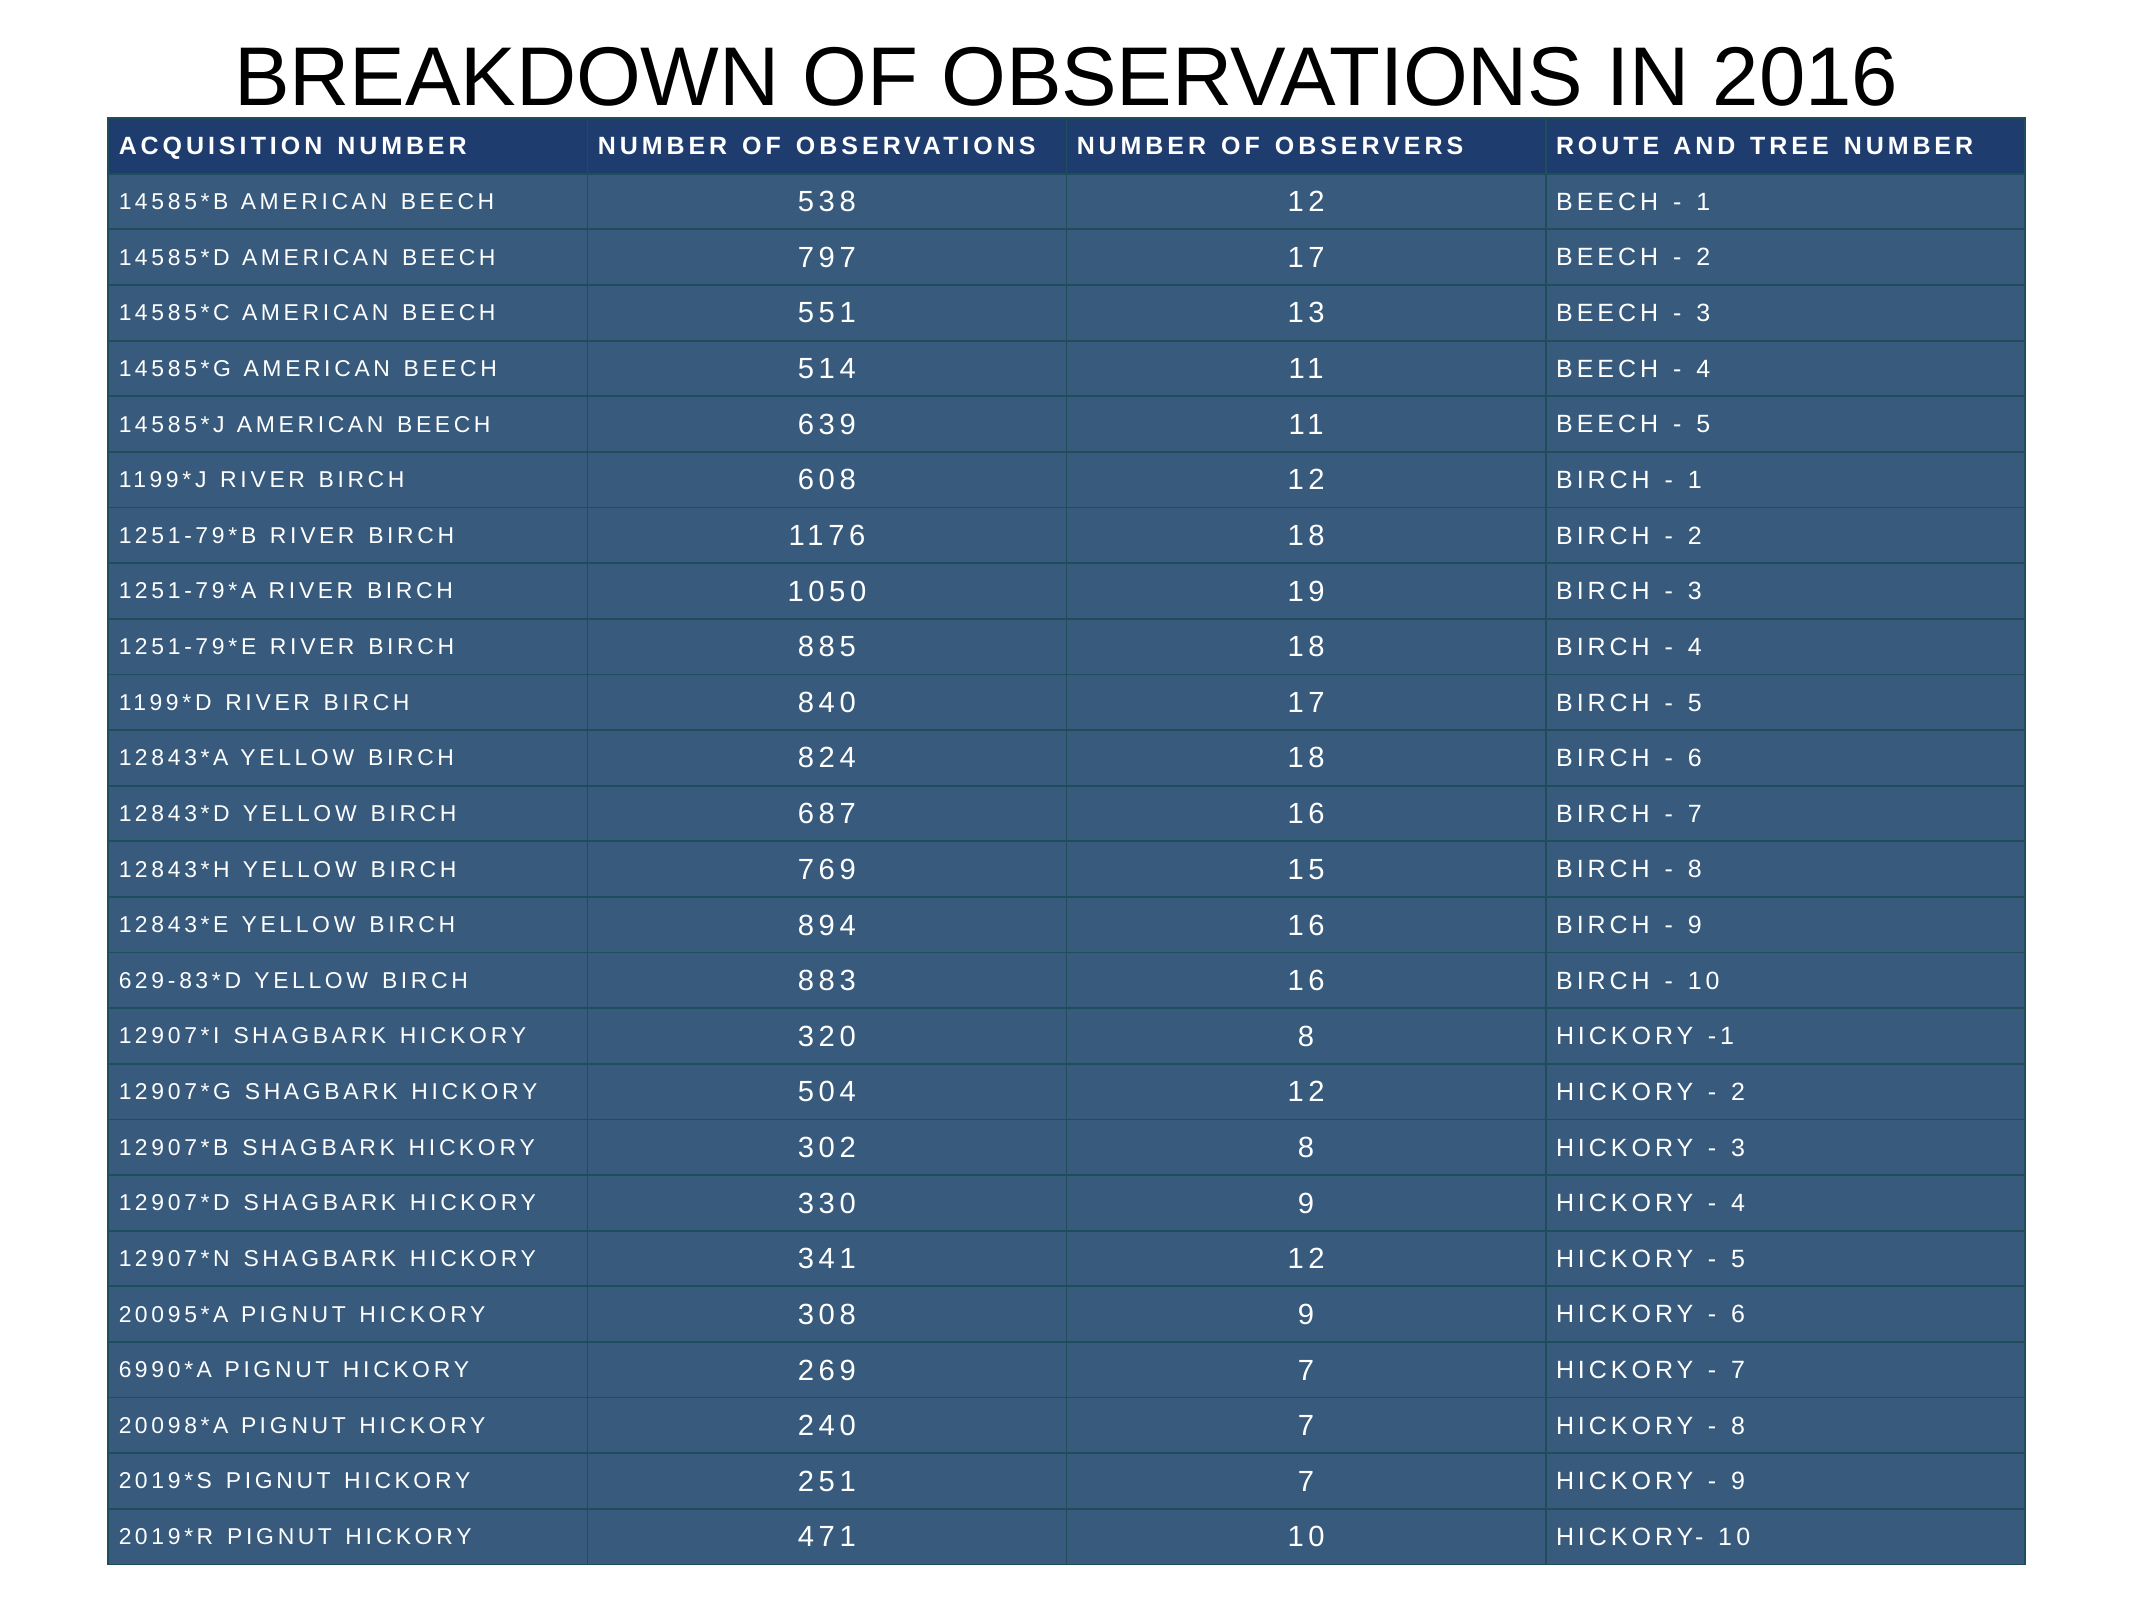

Breakdown of Observations in 2016
# Observations
| Acquisition Number | Number of Observations | Number of Observers | Route and Tree Number |
| --- | --- | --- | --- |
| 14585\*B American beech | 538 | 12 | Beech - 1 |
| 14585\*D American beech | 797 | 17 | Beech - 2 |
| 14585\*C American beech | 551 | 13 | Beech - 3 |
| 14585\*G American beech | 514 | 11 | Beech - 4 |
| 14585\*J American beech | 639 | 11 | Beech - 5 |
| 1199\*J River birch | 608 | 12 | Birch - 1 |
| 1251-79\*B River birch | 1176 | 18 | Birch - 2 |
| 1251-79\*A River birch | 1050 | 19 | Birch - 3 |
| 1251-79\*E River birch | 885 | 18 | Birch - 4 |
| 1199\*D River birch | 840 | 17 | Birch - 5 |
| 12843\*A Yellow birch | 824 | 18 | Birch - 6 |
| 12843\*D Yellow birch | 687 | 16 | Birch - 7 |
| 12843\*H Yellow birch | 769 | 15 | Birch - 8 |
| 12843\*E Yellow birch | 894 | 16 | Birch - 9 |
| 629-83\*D Yellow birch | 883 | 16 | Birch - 10 |
| 12907\*I Shagbark hickory | 320 | 8 | Hickory -1 |
| 12907\*G Shagbark hickory | 504 | 12 | Hickory - 2 |
| 12907\*B Shagbark hickory | 302 | 8 | Hickory - 3 |
| 12907\*D Shagbark hickory | 330 | 9 | Hickory - 4 |
| 12907\*N Shagbark hickory | 341 | 12 | Hickory - 5 |
| 20095\*A Pignut hickory | 308 | 9 | Hickory - 6 |
| 6990\*A Pignut hickory | 269 | 7 | Hickory - 7 |
| 20098\*A Pignut hickory | 240 | 7 | Hickory - 8 |
| 2019\*S Pignut hickory | 251 | 7 | Hickory - 9 |
| 2019\*R Pignut hickory | 471 | 10 | Hickory- 10 |